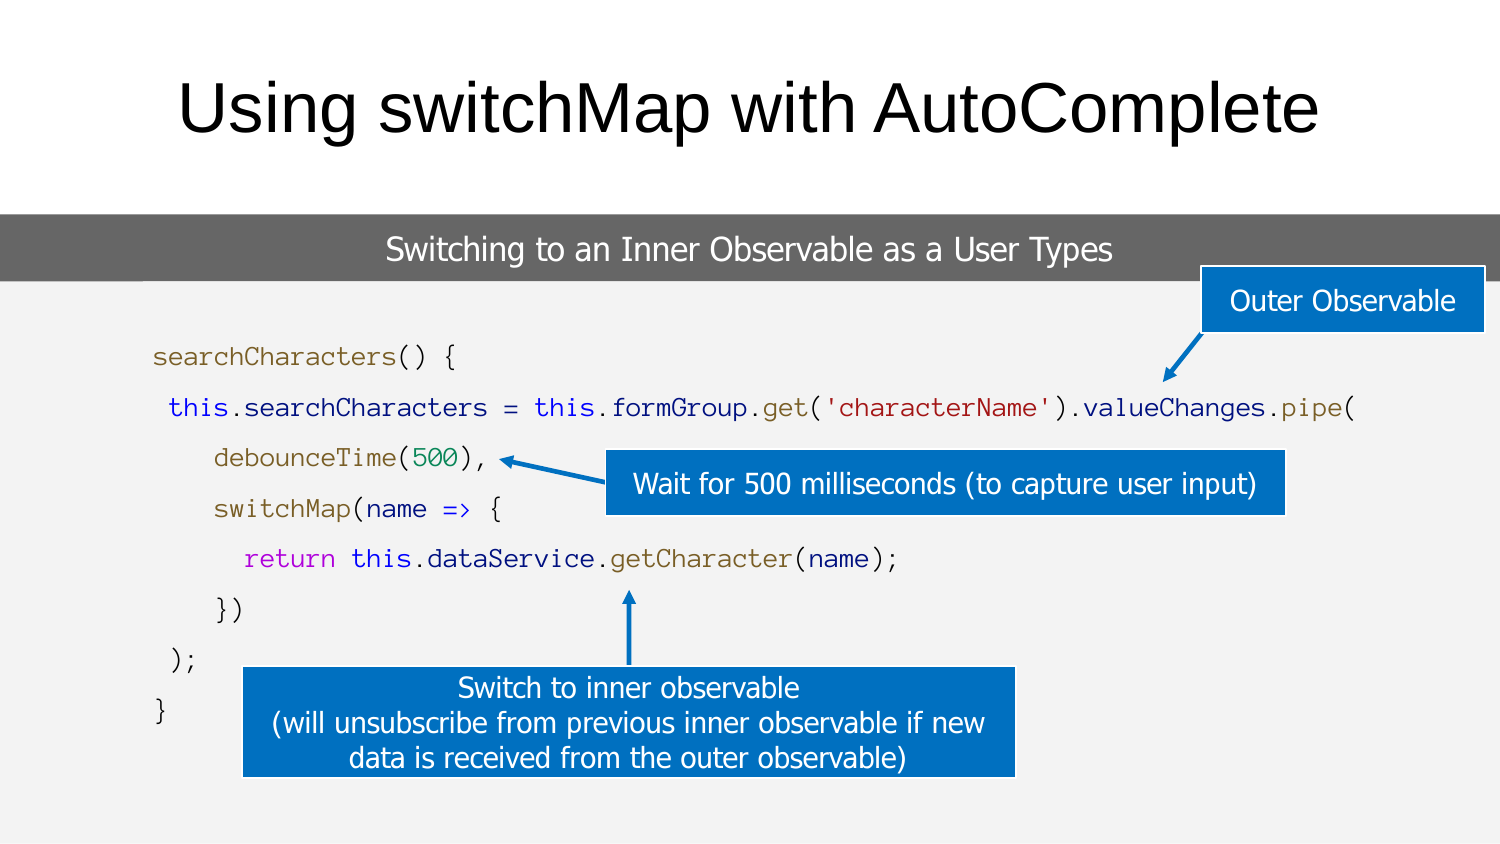

# Using switchMap with AutoComplete
Switching to an Inner Observable as a User Types
Outer Observable

searchCharacters() {
 this.searchCharacters = this.formGroup.get('characterName').valueChanges.pipe(
    debounceTime(500),
    switchMap(name => {
      return this.dataService.getCharacter(name);
    })
 );
}

Wait for 500 milliseconds (to capture user input)
Switch to inner observable
(will unsubscribe from previous inner observable if new data is received from the outer observable)